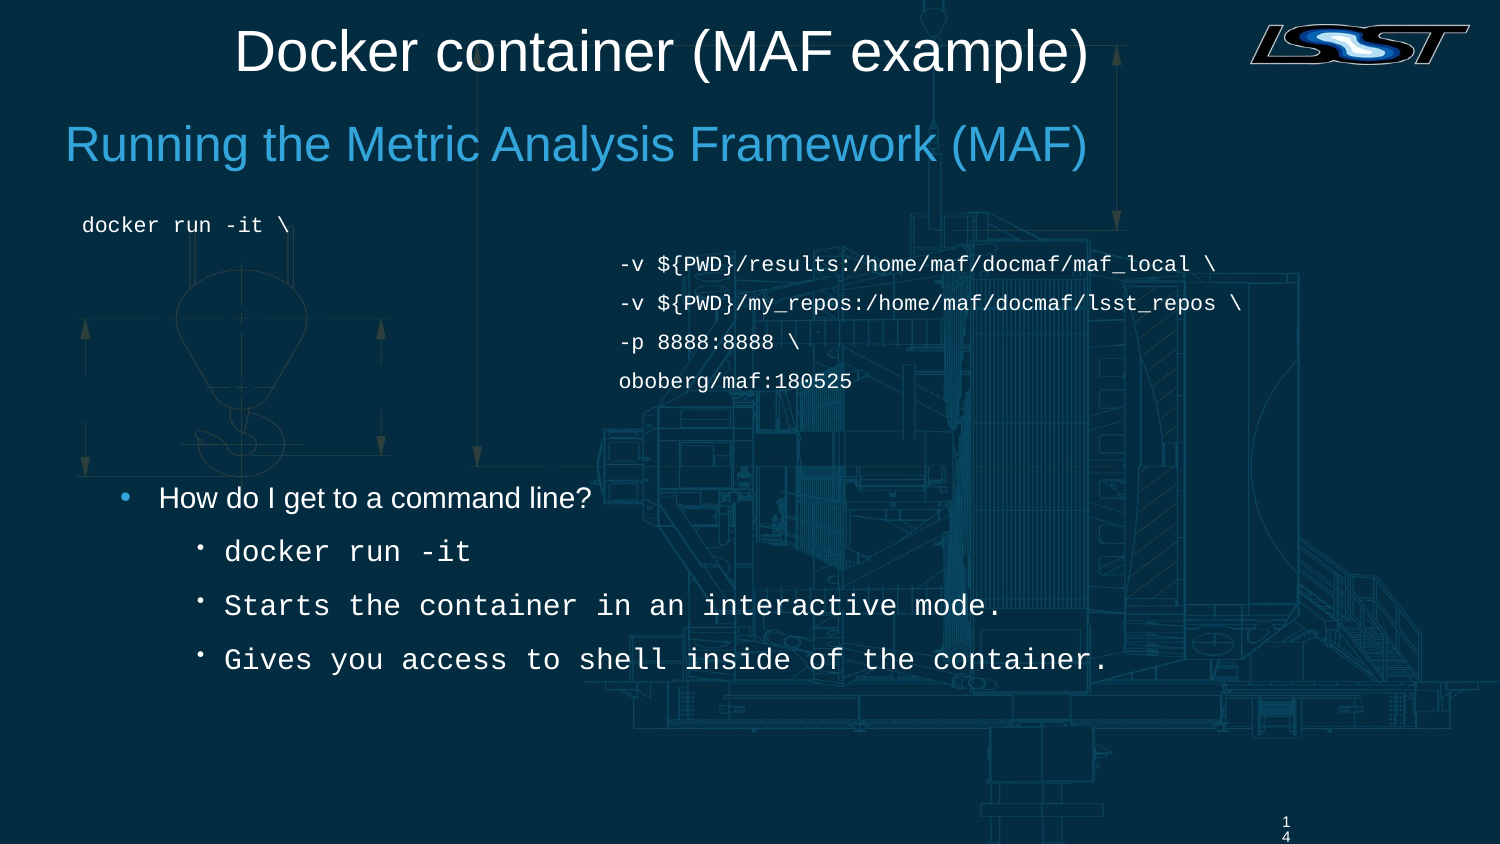

Docker container (MAF example)
Running the Metric Analysis Framework (MAF)
docker run -it \
-v ${PWD}/results:/home/maf/docmaf/maf_local \
-v ${PWD}/my_repos:/home/maf/docmaf/lsst_repos \
-p 8888:8888 \
oboberg/maf:180525
How do I get to a command line?
docker run -it
Starts the container in an interactive mode.
Gives you access to shell inside of the container.
14